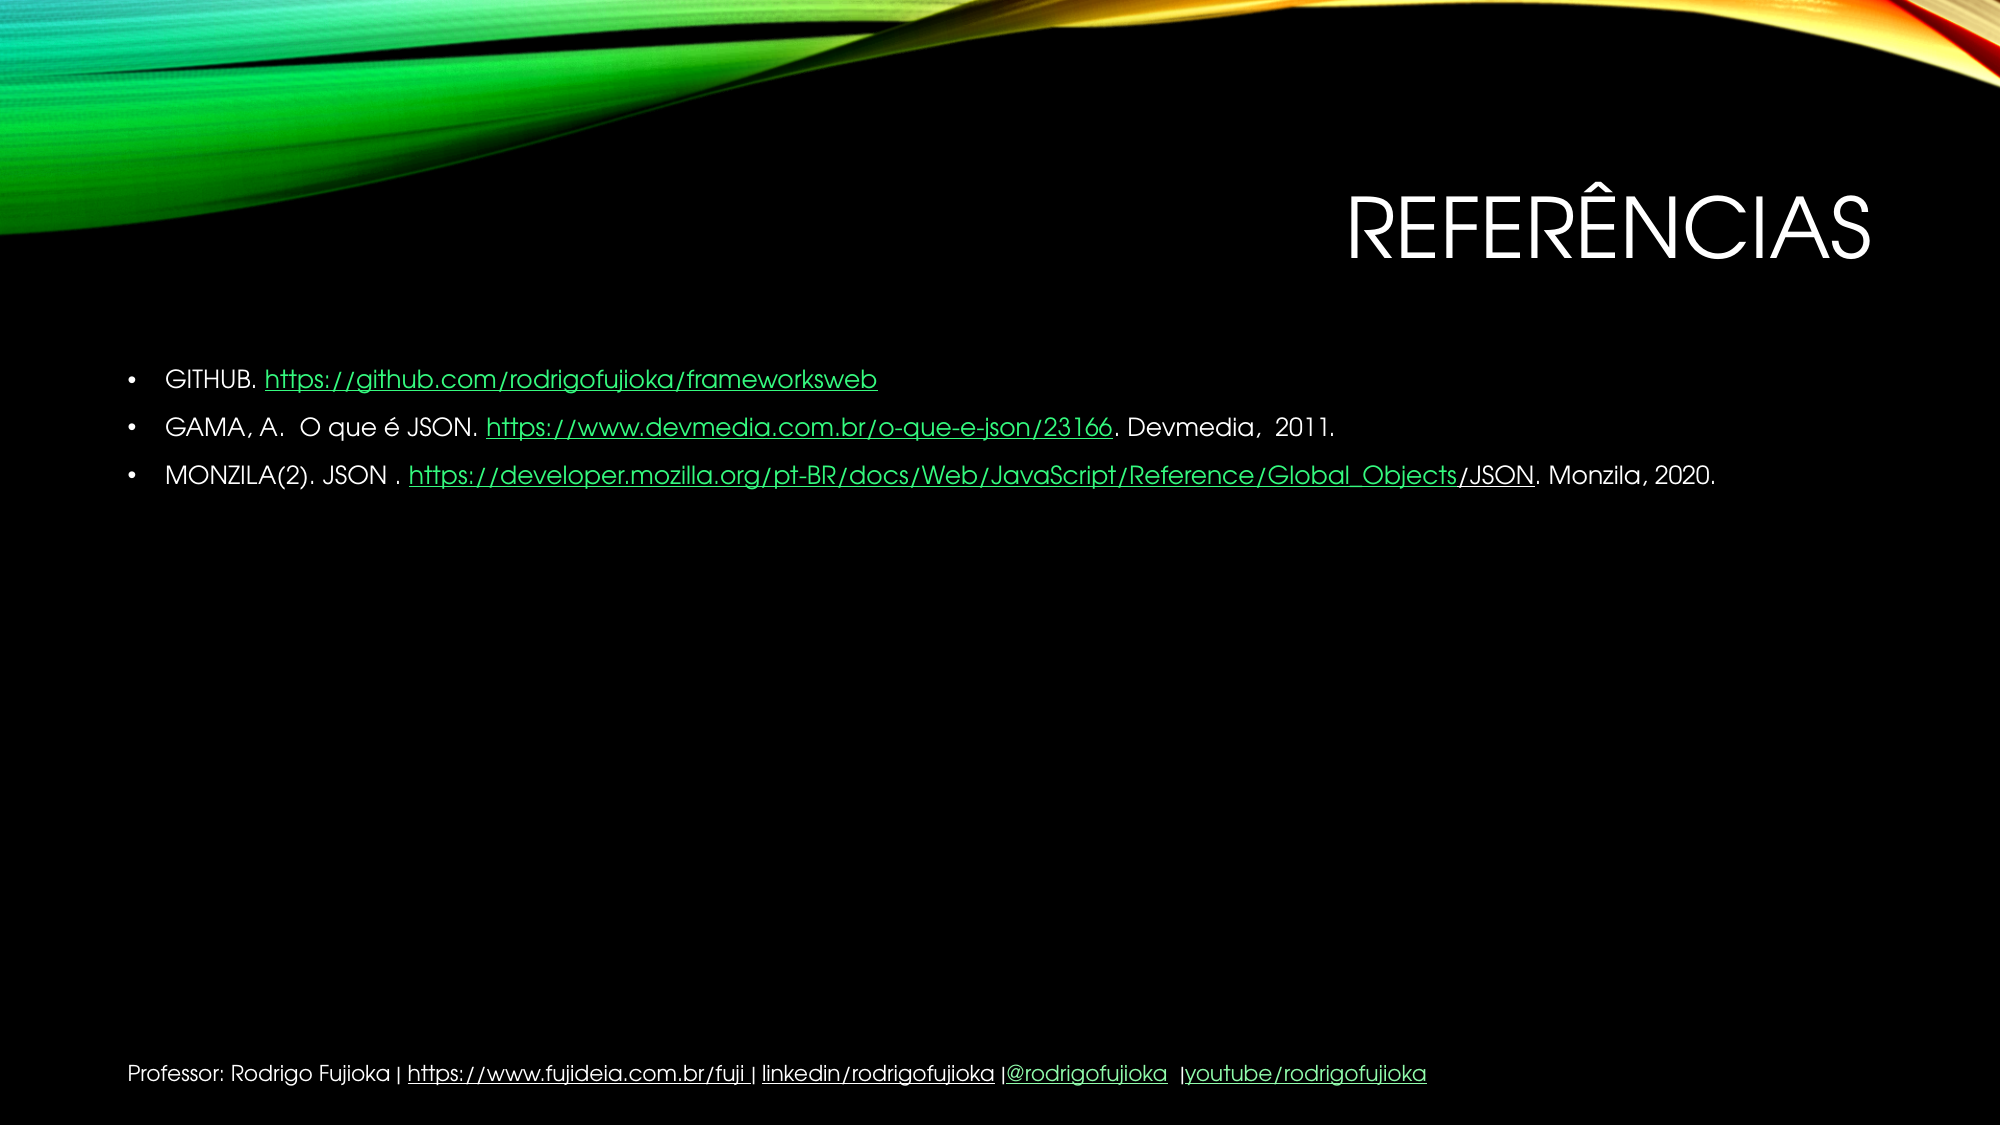

# Referências
GITHUB. https://github.com/rodrigofujioka/frameworksweb
GAMA, A.  O que é JSON. https://www.devmedia.com.br/o-que-e-json/23166. Devmedia,  2011.
MONZILA(2). JSON . https://developer.mozilla.org/pt-BR/docs/Web/JavaScript/Reference/Global_Objects/JSON. Monzila, 2020.

Professor: Rodrigo Fujioka | https://www.fujideia.com.br/fuji | linkedin/rodrigofujioka |@rodrigofujioka  |youtube/rodrigofujioka